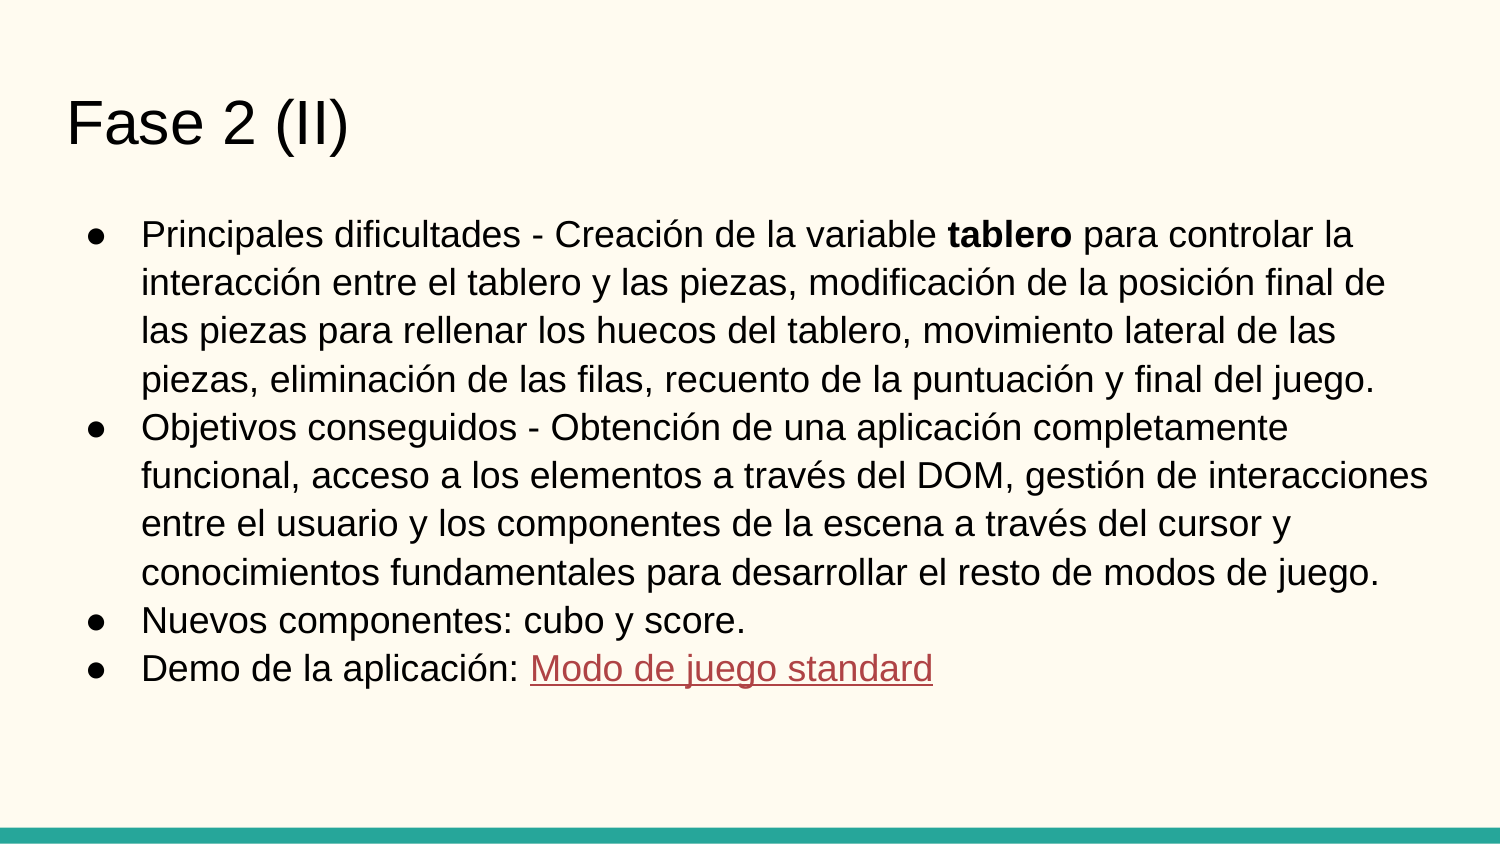

# Fase 2 (II)
Principales dificultades - Creación de la variable tablero para controlar la interacción entre el tablero y las piezas, modificación de la posición final de las piezas para rellenar los huecos del tablero, movimiento lateral de las piezas, eliminación de las filas, recuento de la puntuación y final del juego.
Objetivos conseguidos - Obtención de una aplicación completamente funcional, acceso a los elementos a través del DOM, gestión de interacciones entre el usuario y los componentes de la escena a través del cursor y conocimientos fundamentales para desarrollar el resto de modos de juego.
Nuevos componentes: cubo y score.
Demo de la aplicación: Modo de juego standard